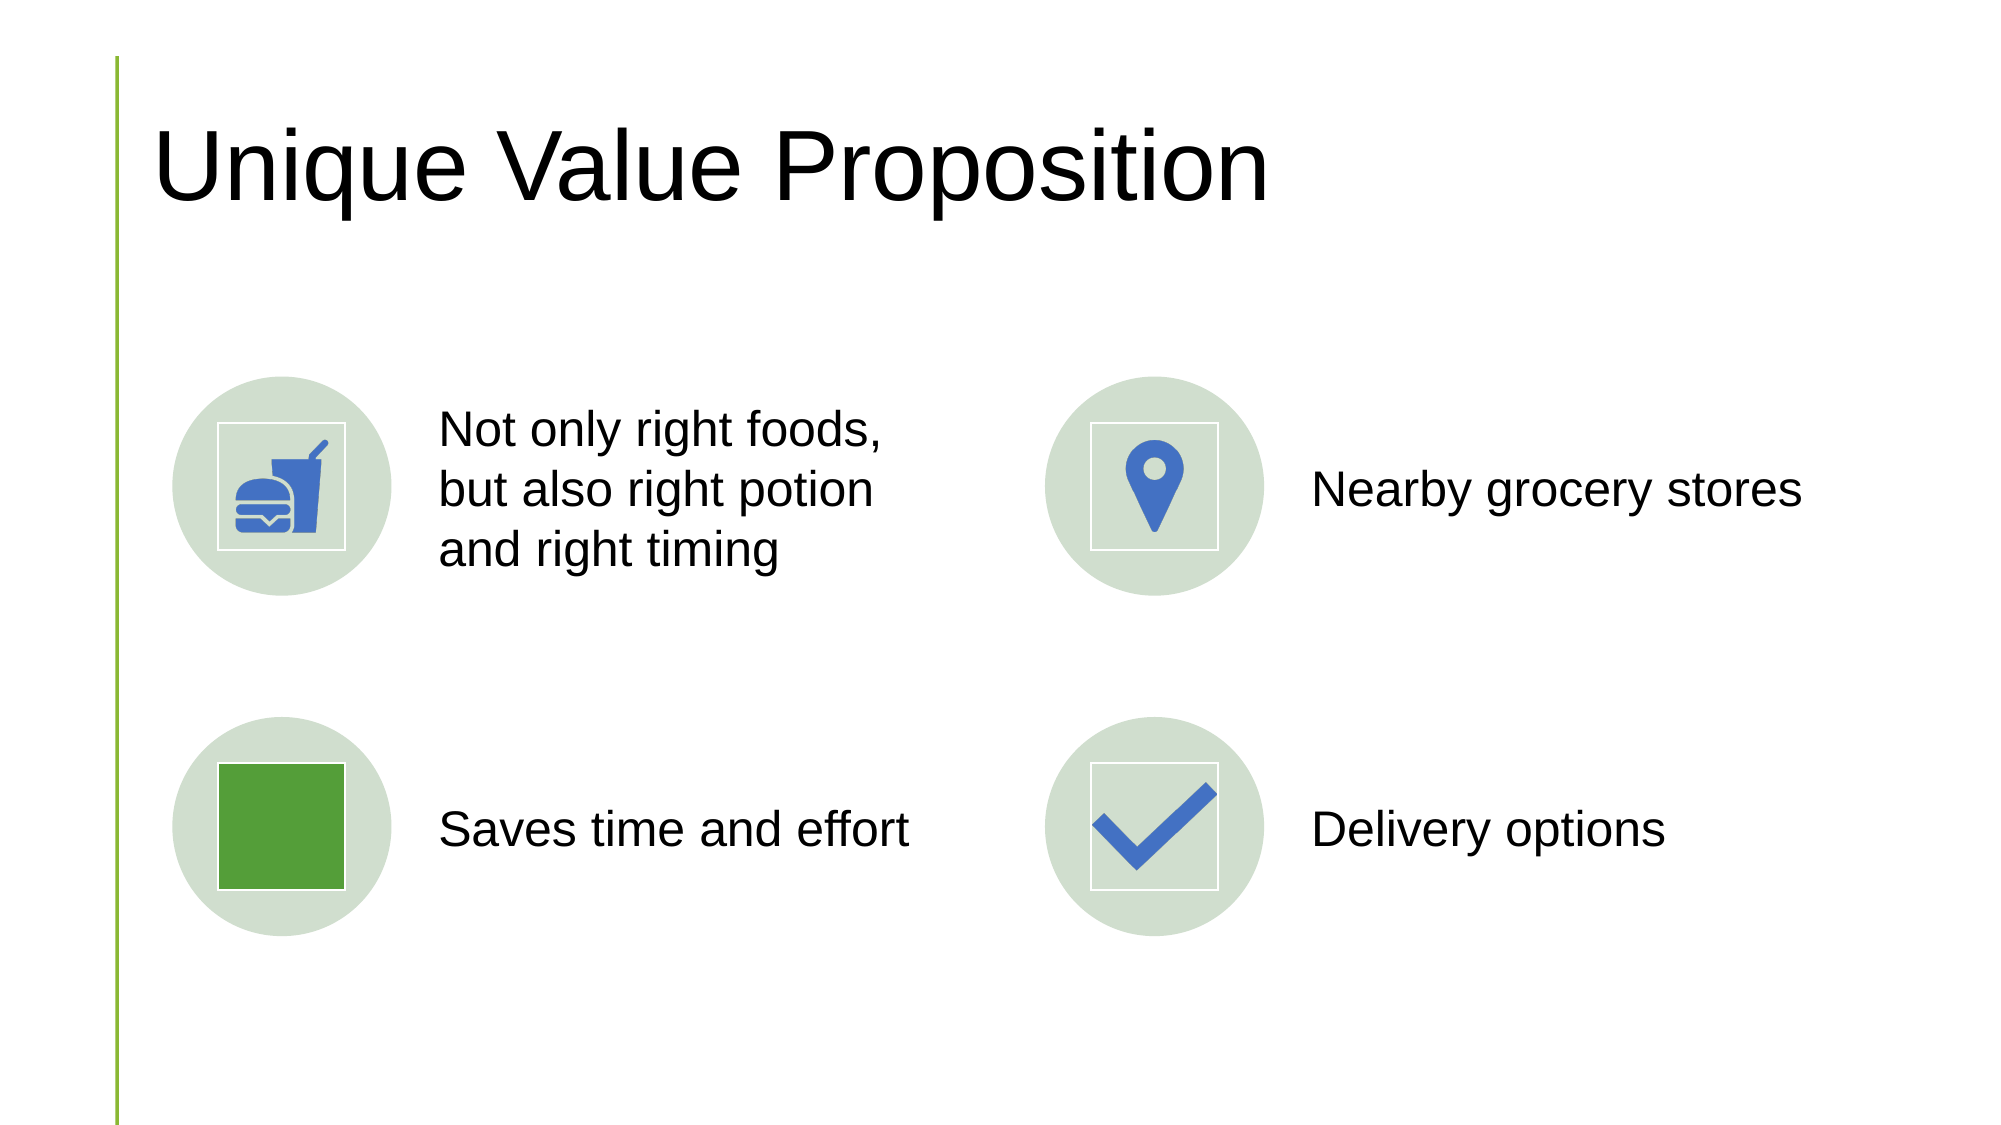

# Unique Value Proposition
Not only right foods, but also right potion and right timing
Nearby grocery stores
Saves time and effort
Delivery options